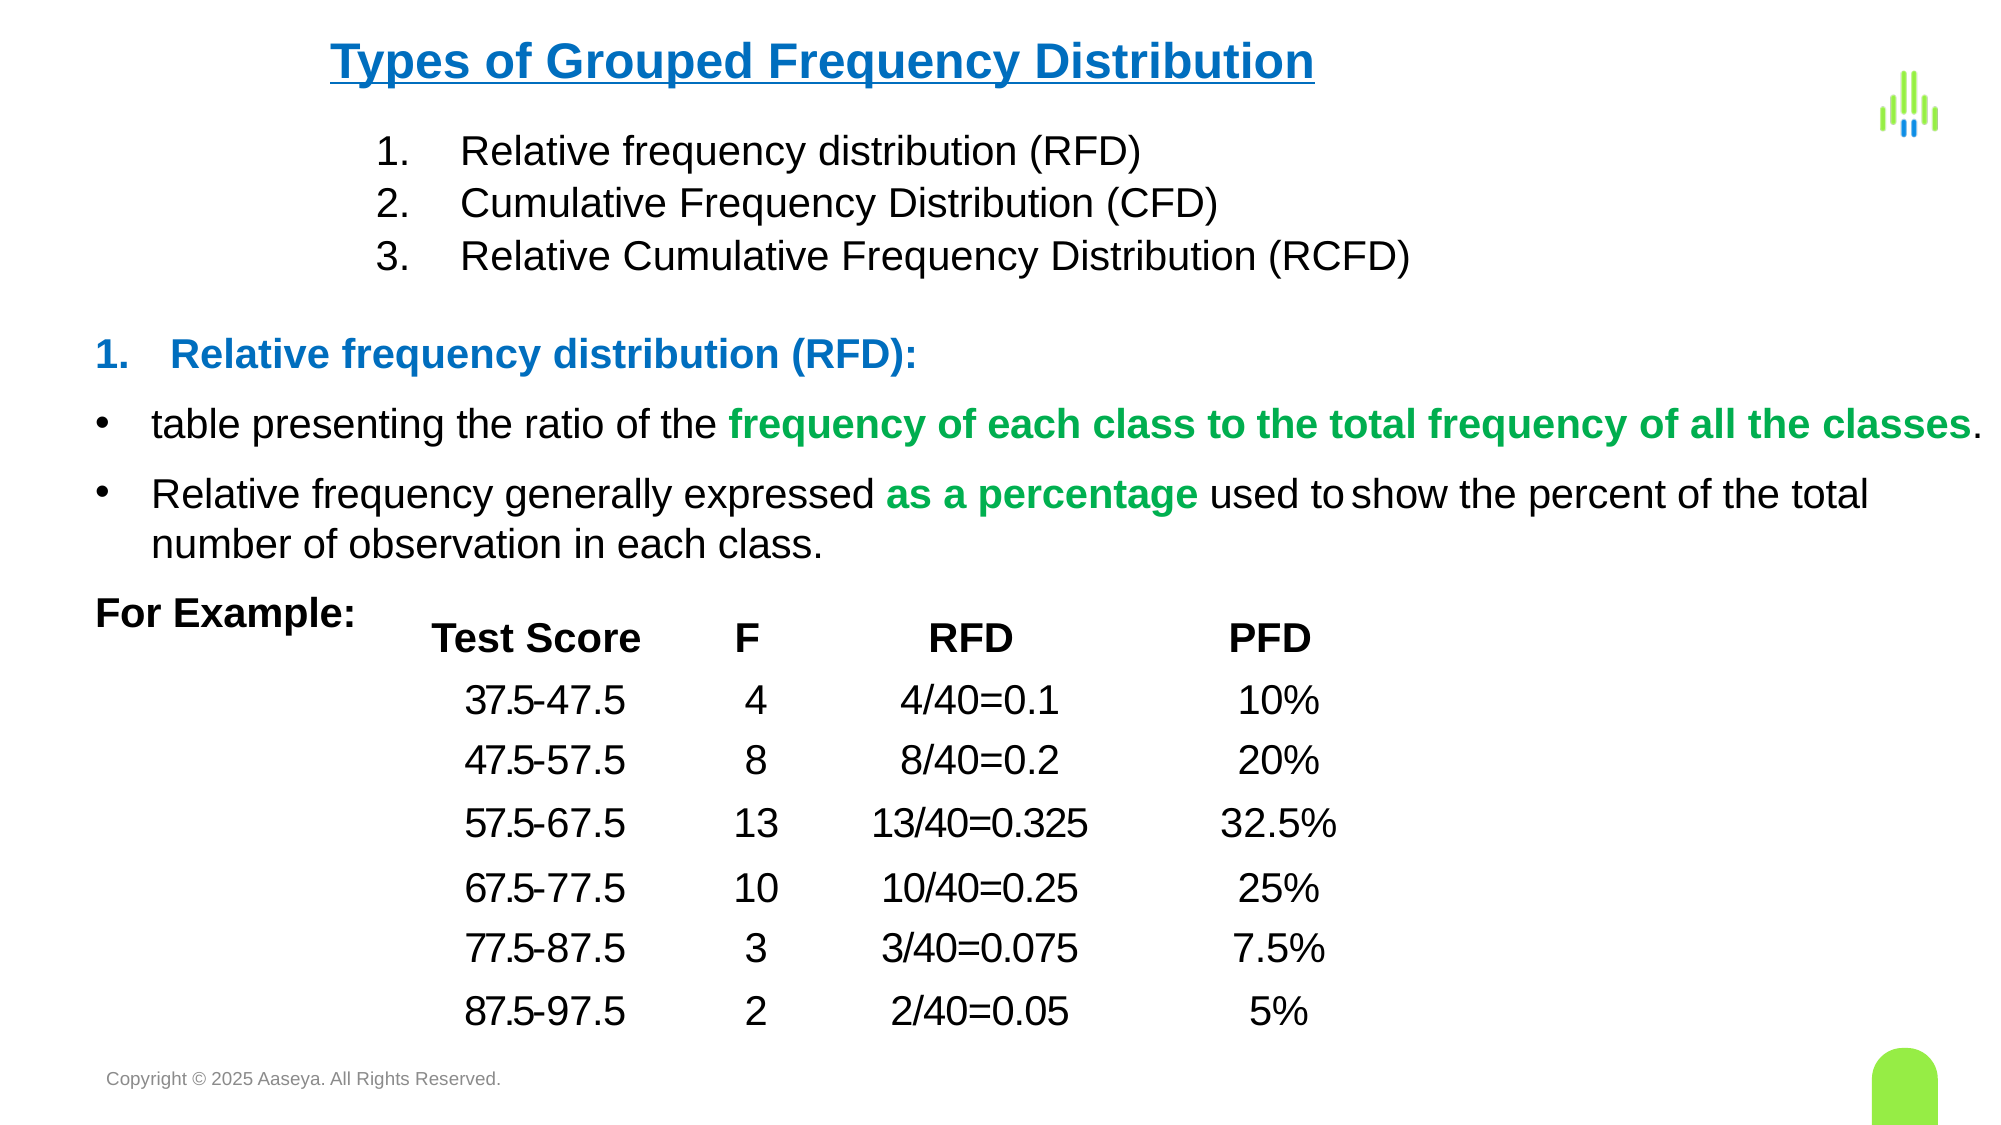

# Types of Grouped Frequency Distribution
Relative frequency distribution (RFD)
Cumulative Frequency Distribution (CFD)
Relative Cumulative Frequency Distribution (RCFD)
Relative frequency distribution (RFD):
table presenting the ratio of the frequency of each class to the total frequency of all the classes.
Relative frequency generally expressed as a percentage used to	show the percent of the total number of observation in each class.
For Example:
| Test Score | F | RFD | PFD |
| --- | --- | --- | --- |
| 37.5-47.5 | 4 | 4/40=0.1 | 10% |
| 47.5-57.5 | 8 | 8/40=0.2 | 20% |
| 57.5-67.5 | 13 | 13/40=0.325 | 32.5% |
| 67.5-77.5 | 10 | 10/40=0.25 | 25% |
| 77.5-87.5 | 3 | 3/40=0.075 | 7.5% |
| 87.5-97.5 | 2 | 2/40=0.05 | 5% |
Copyright © 2025 Aaseya. All Rights Reserved.